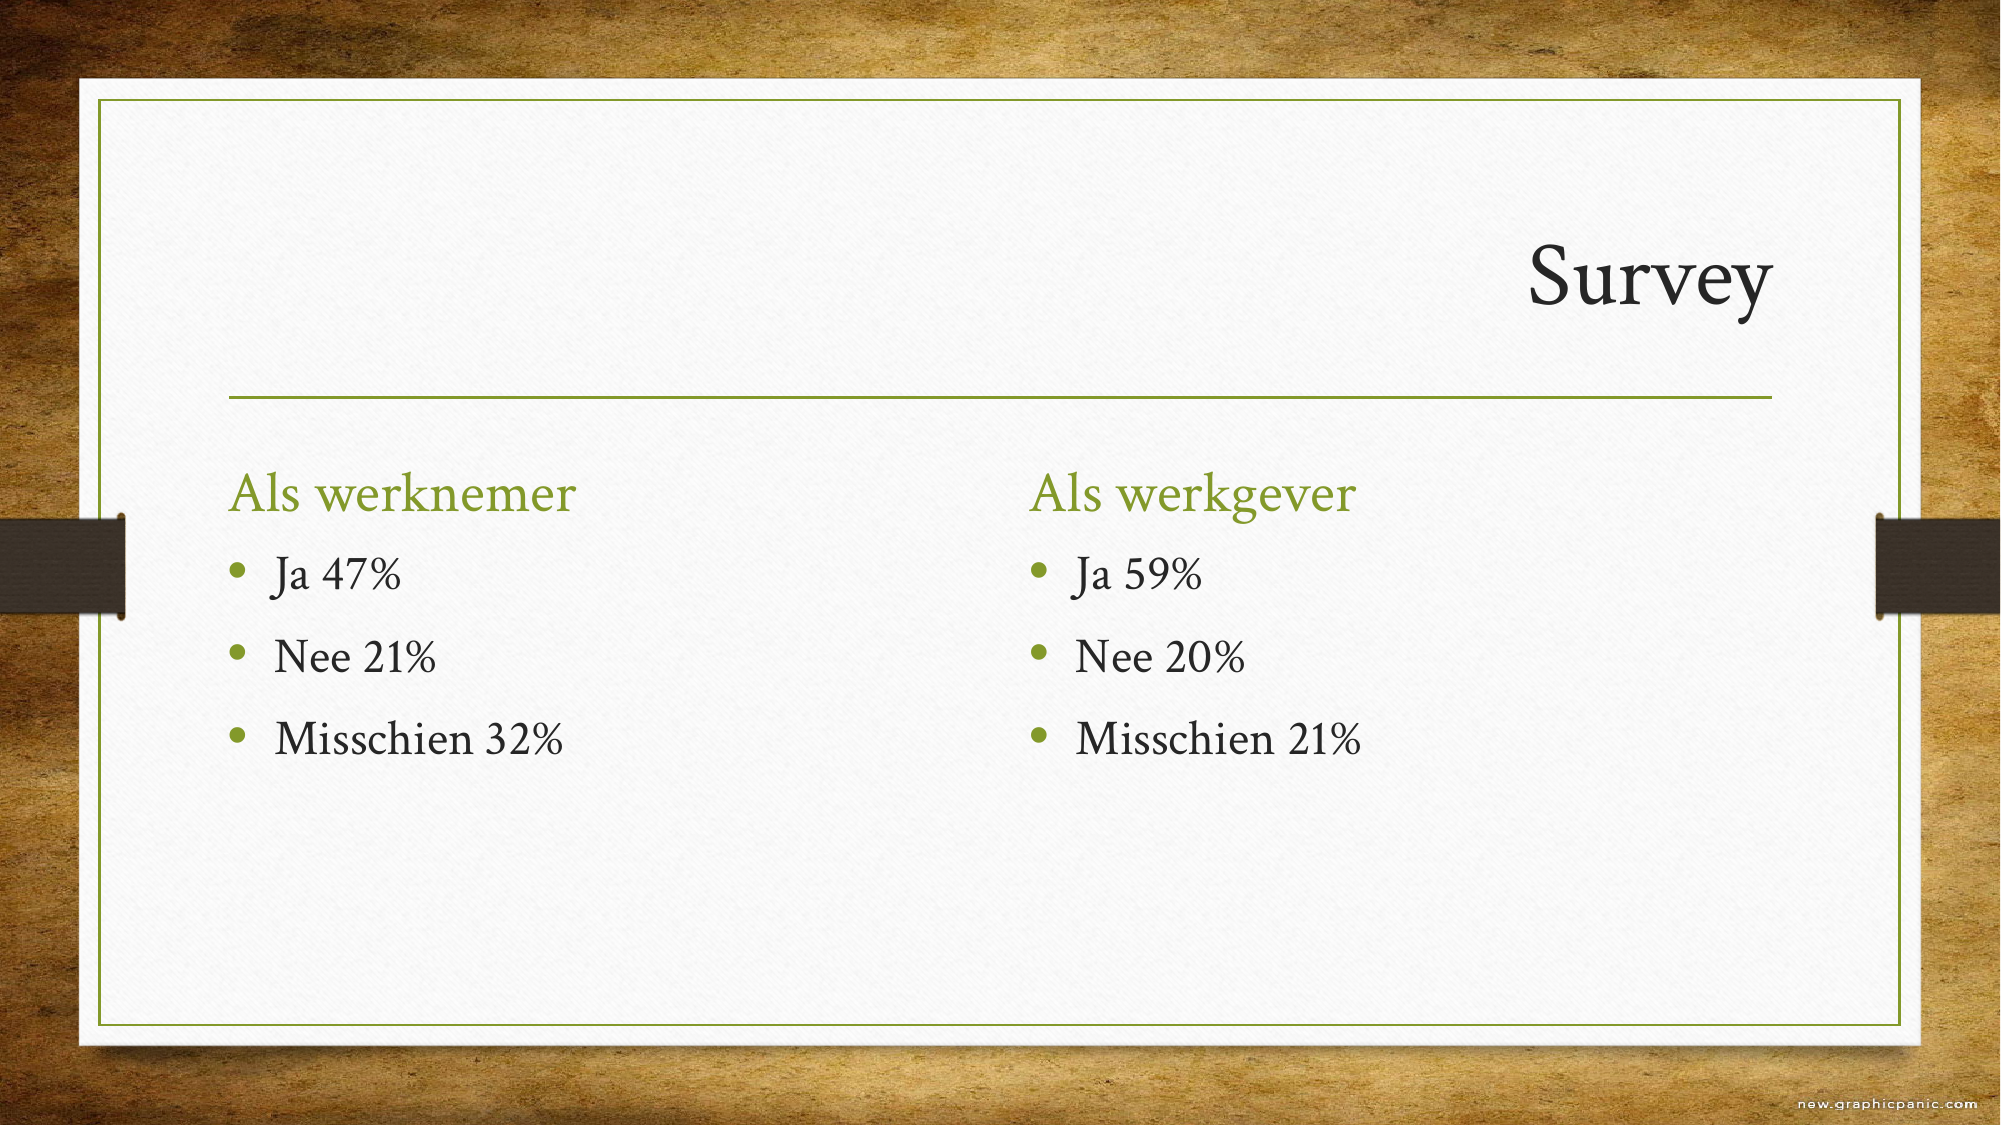

# Survey
Als werknemer
Als werkgever
Ja 47%
Nee 21%
Misschien 32%
Ja 59%
Nee 20%
Misschien 21%